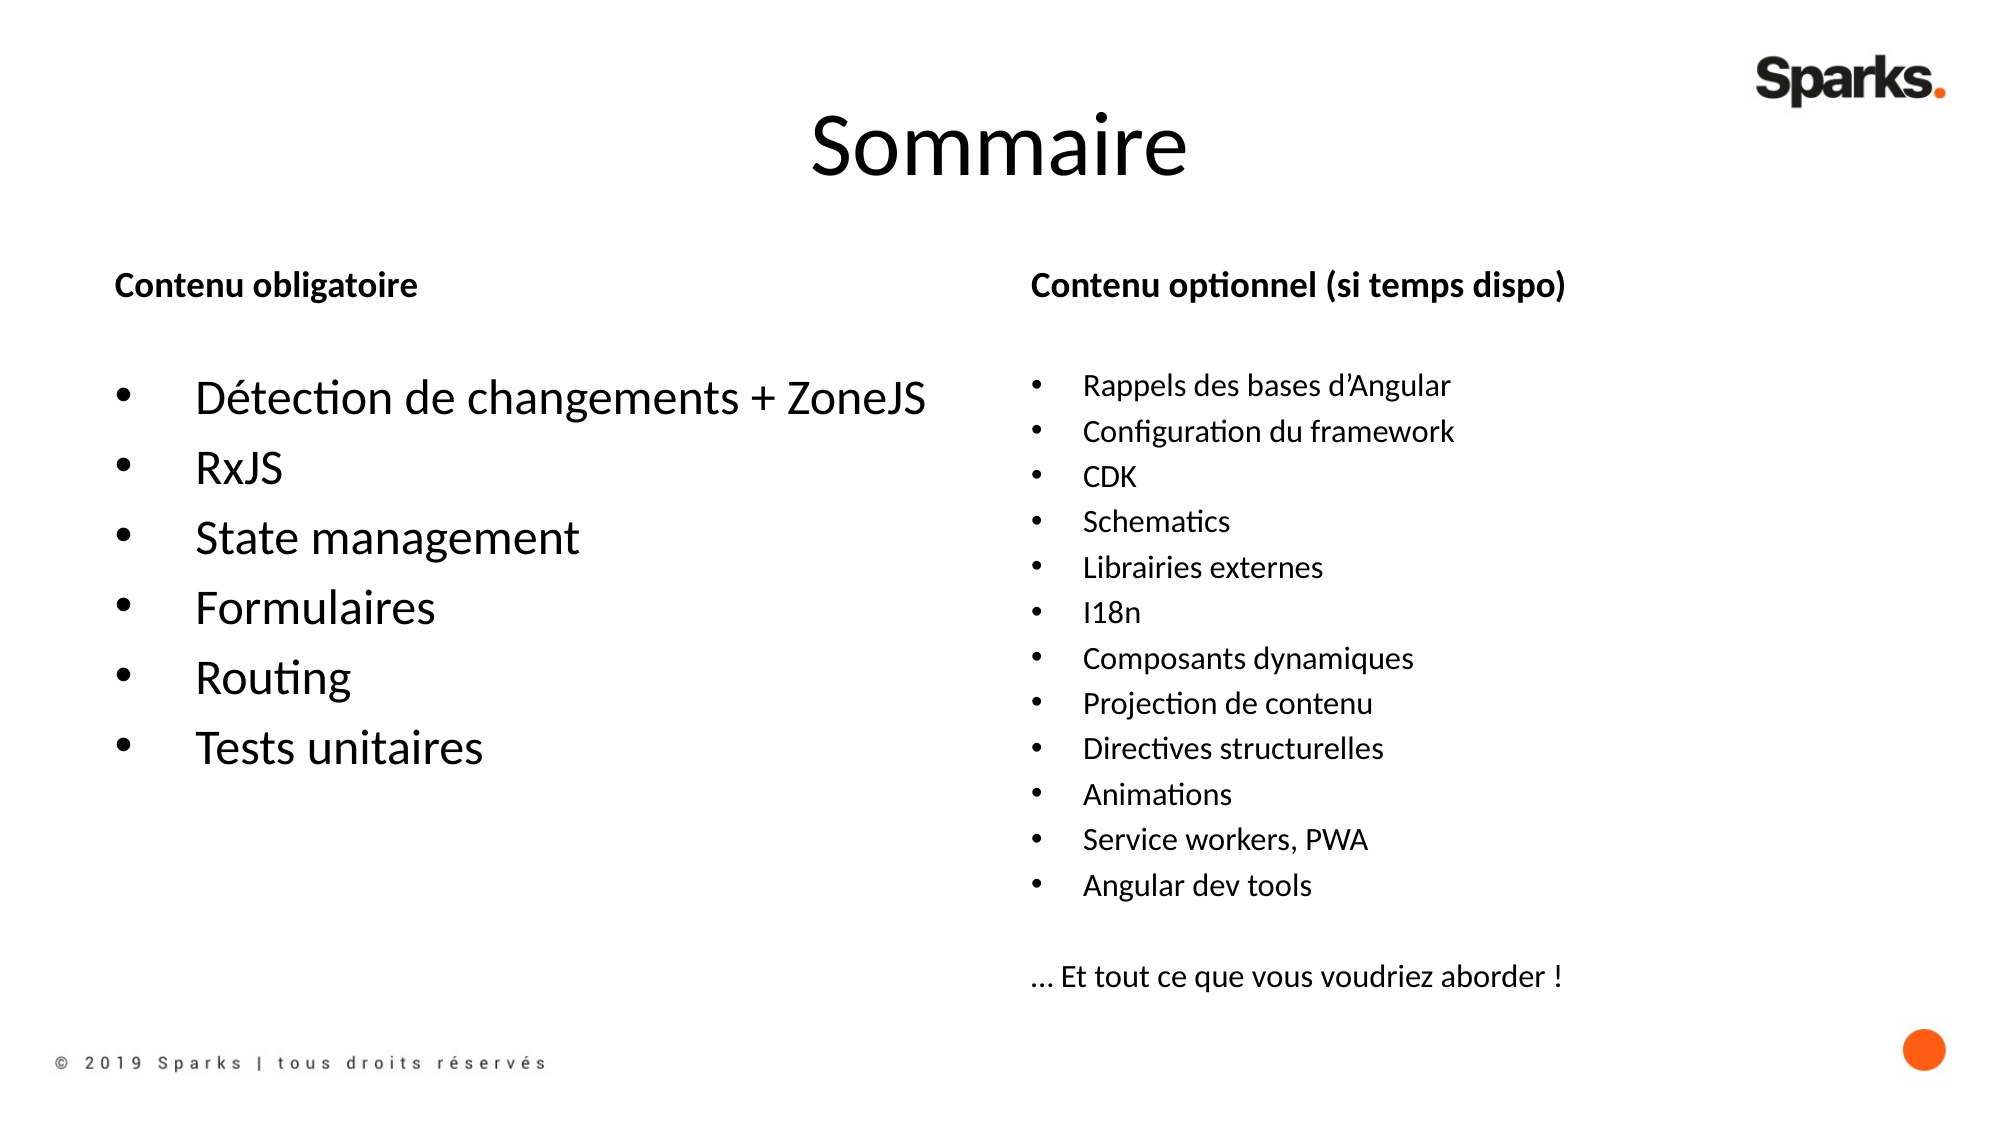

# Sommaire
Contenu obligatoire
Contenu optionnel (si temps dispo)
Détection de changements + ZoneJS
RxJS
State management
Formulaires
Routing
Tests unitaires

Rappels des bases d’Angular
Configuration du framework
CDK
Schematics
Librairies externes
I18n
Composants dynamiques
Projection de contenu
Directives structurelles
Animations
Service workers, PWA
Angular dev tools

… Et tout ce que vous voudriez aborder !